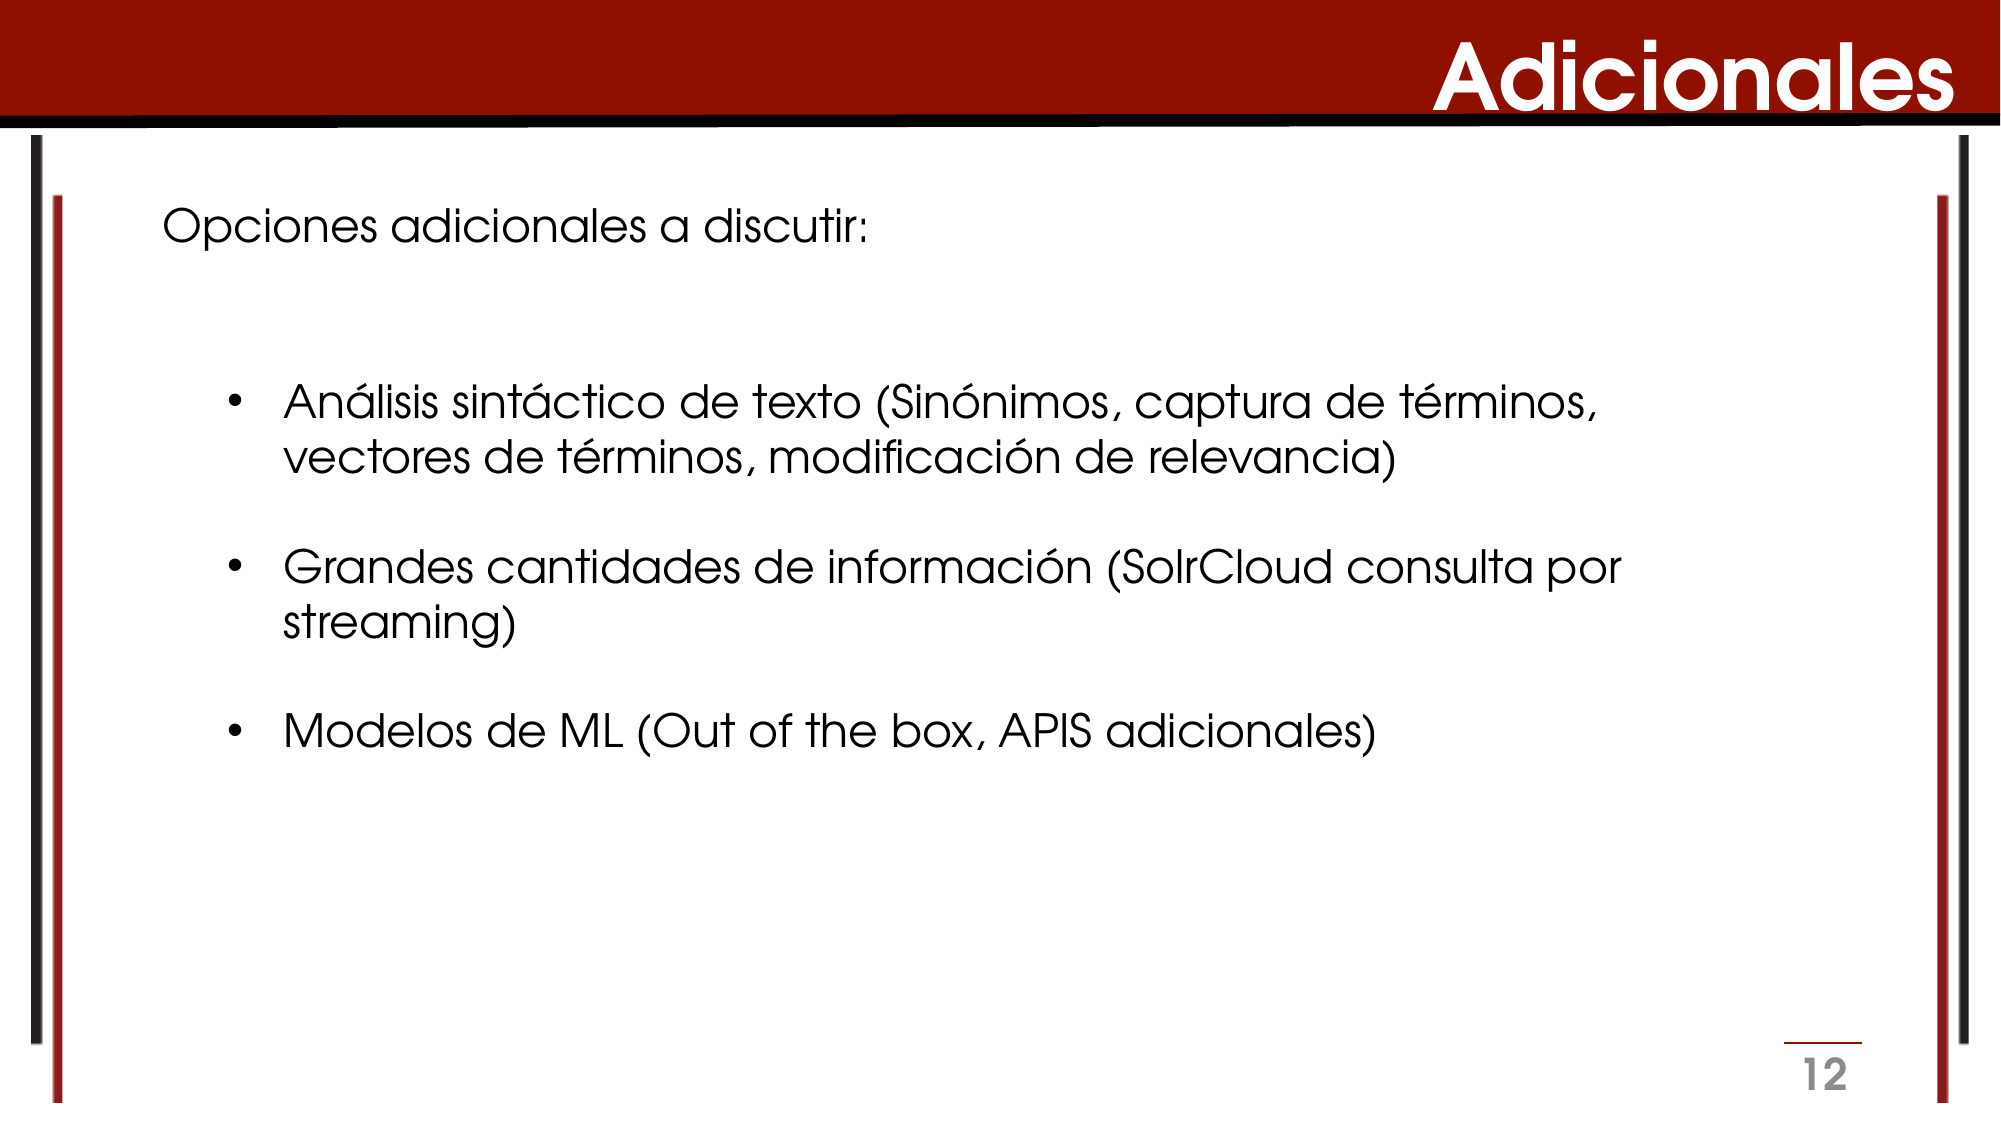

Adicionales
Opciones adicionales a discutir:
Análisis sintáctico de texto (Sinónimos, captura de términos, vectores de términos, modificación de relevancia)

Grandes cantidades de información (SolrCloud consulta por streaming)

Modelos de ML (Out of the box, APIS adicionales)
12